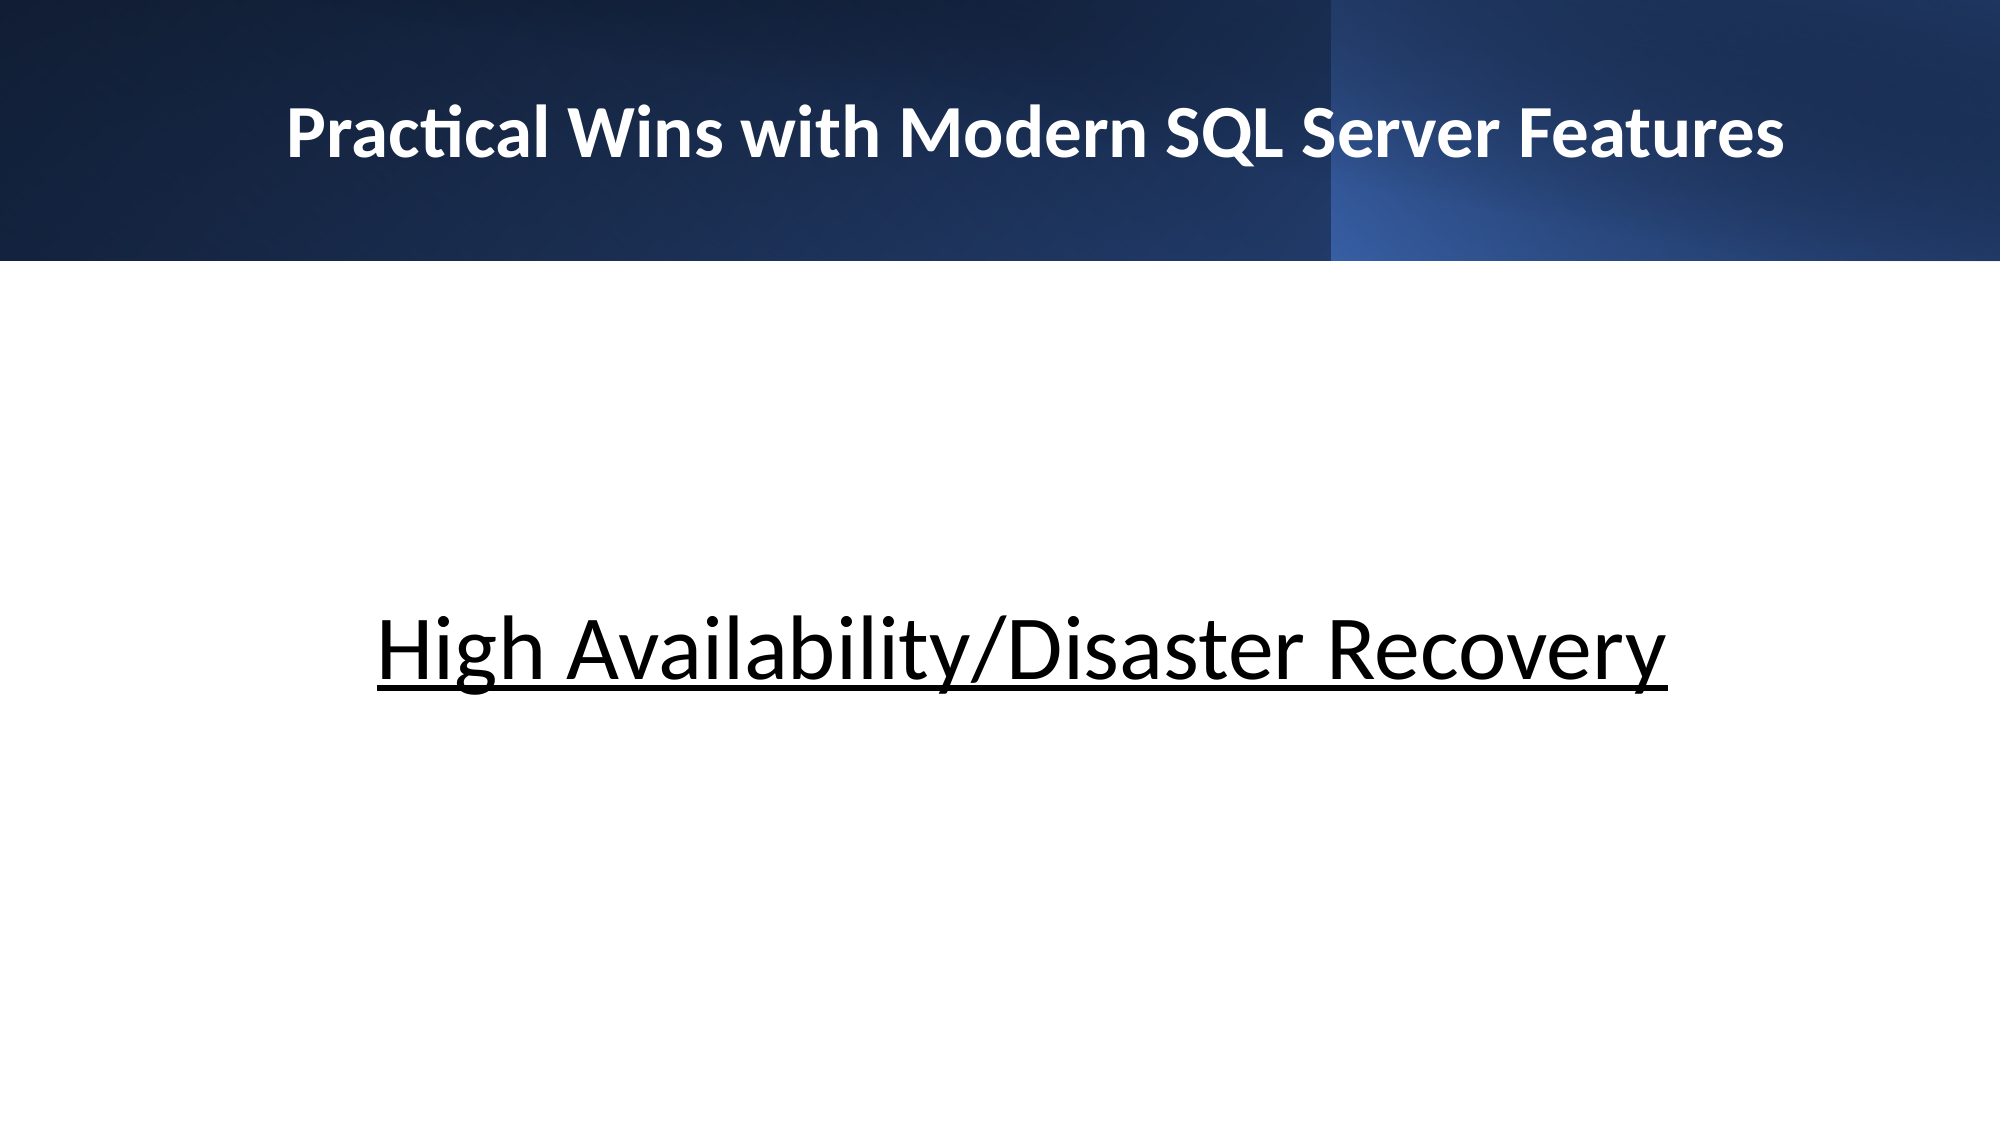

# Practical Wins with Modern SQL Server Features
High Availability/Disaster Recovery